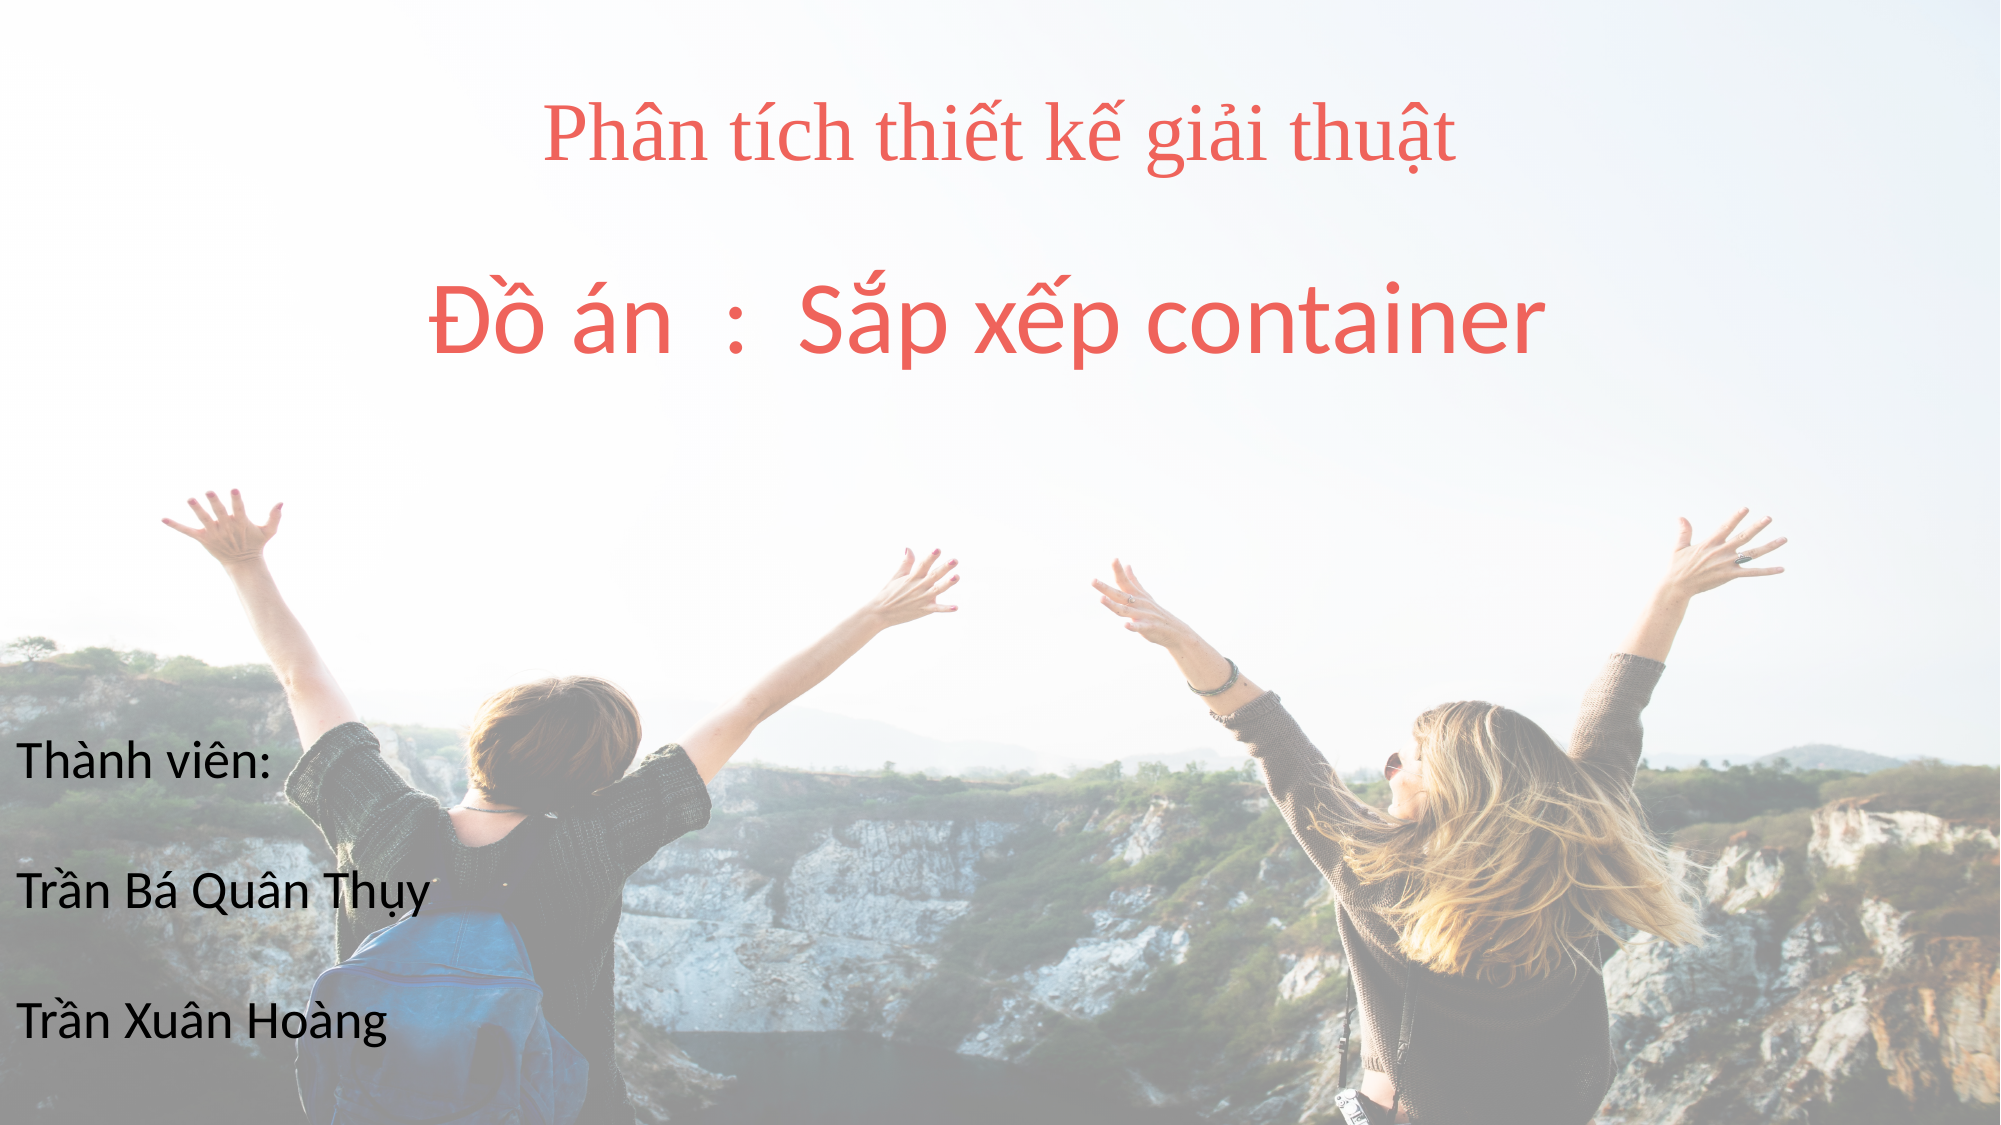

Phân tích thiết kế giải thuật
Đồ án  :  Sắp xếp container
Thành viên:

Trần Bá Quân Thụy

Trần Xuân Hoàng